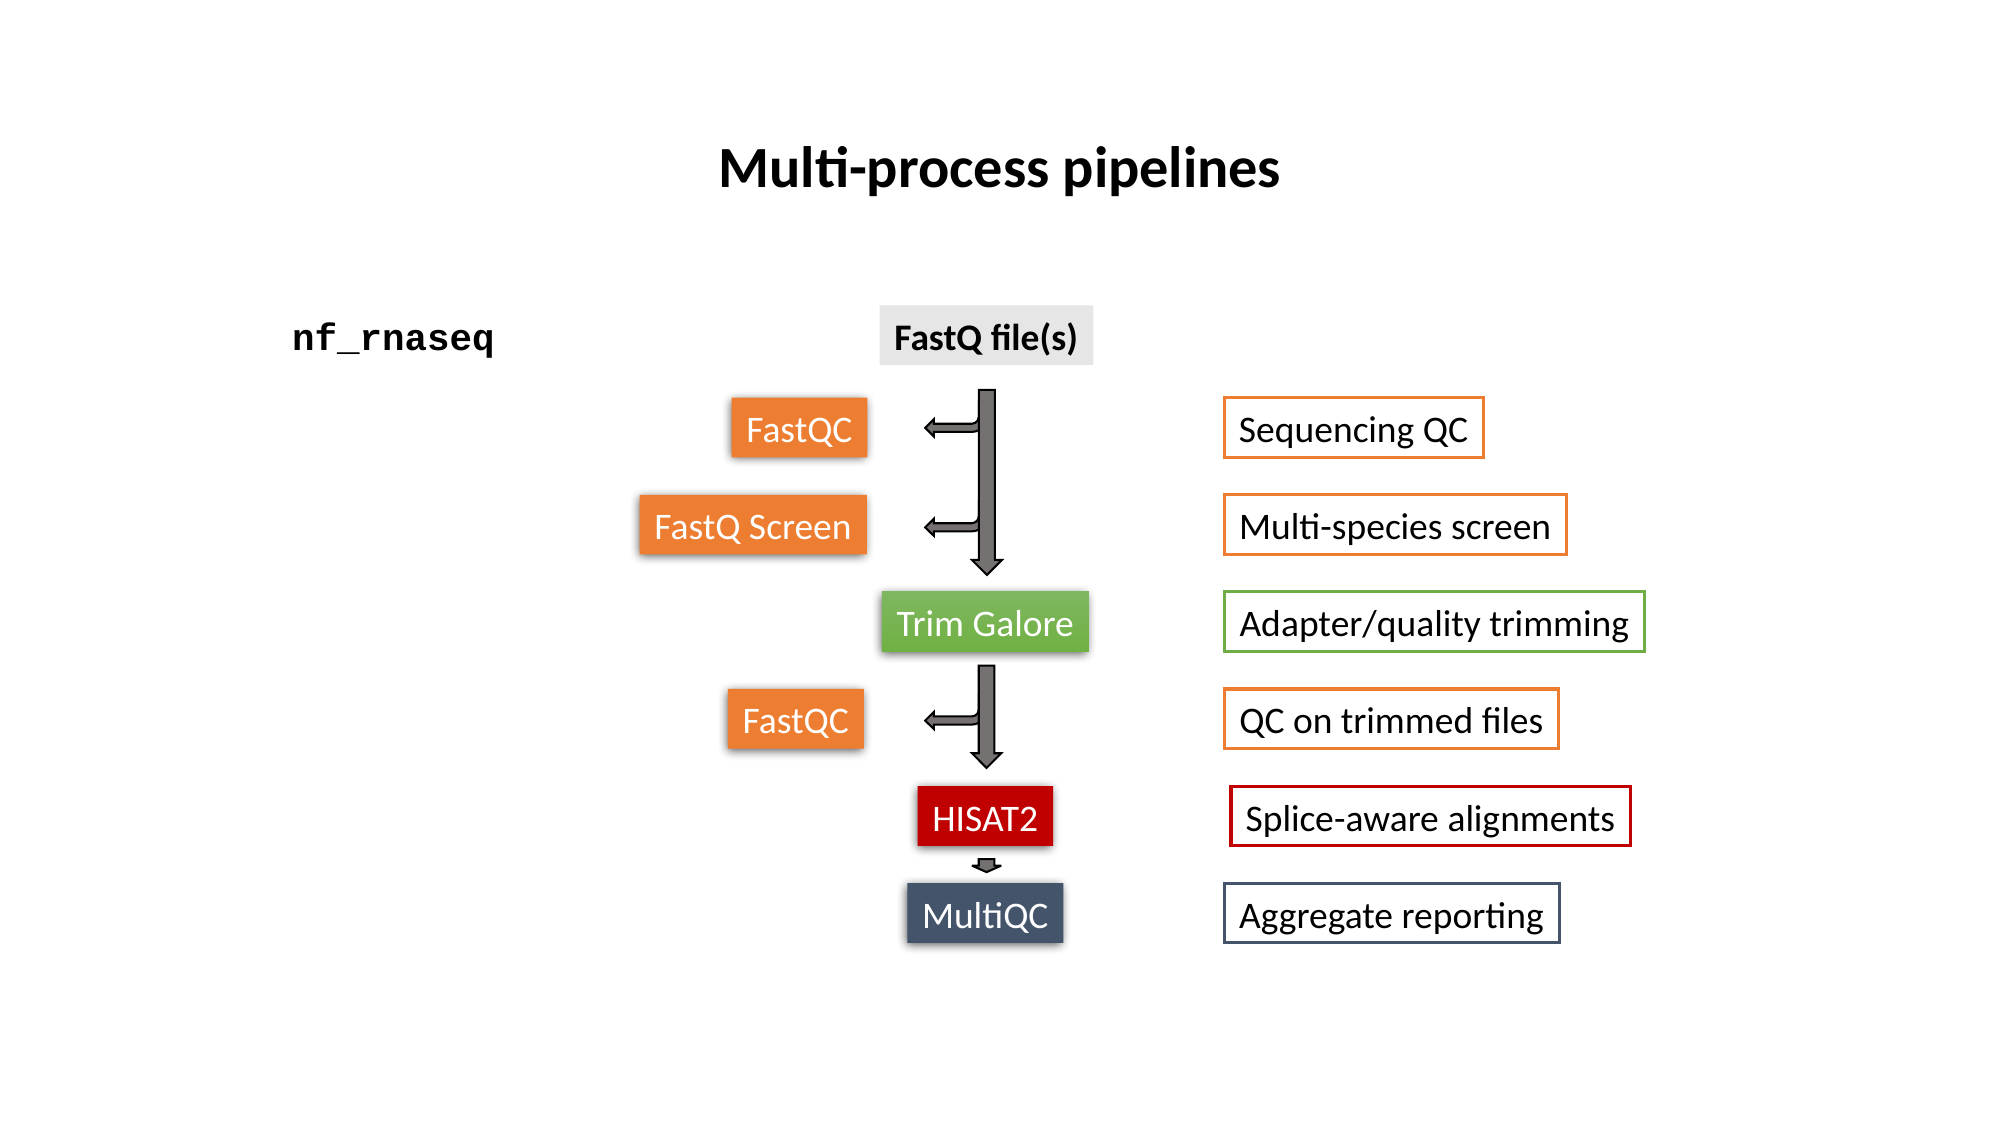

# Multi-process pipelines
nf_rnaseq
FastQ file(s)

FastQC
Sequencing QC

FastQ Screen
Multi-species screen

Trim Galore
Adapter/quality trimming

FastQC
QC on trimmed files

HISAT2
Splice-aware alignments

MultiQC
Aggregate reporting